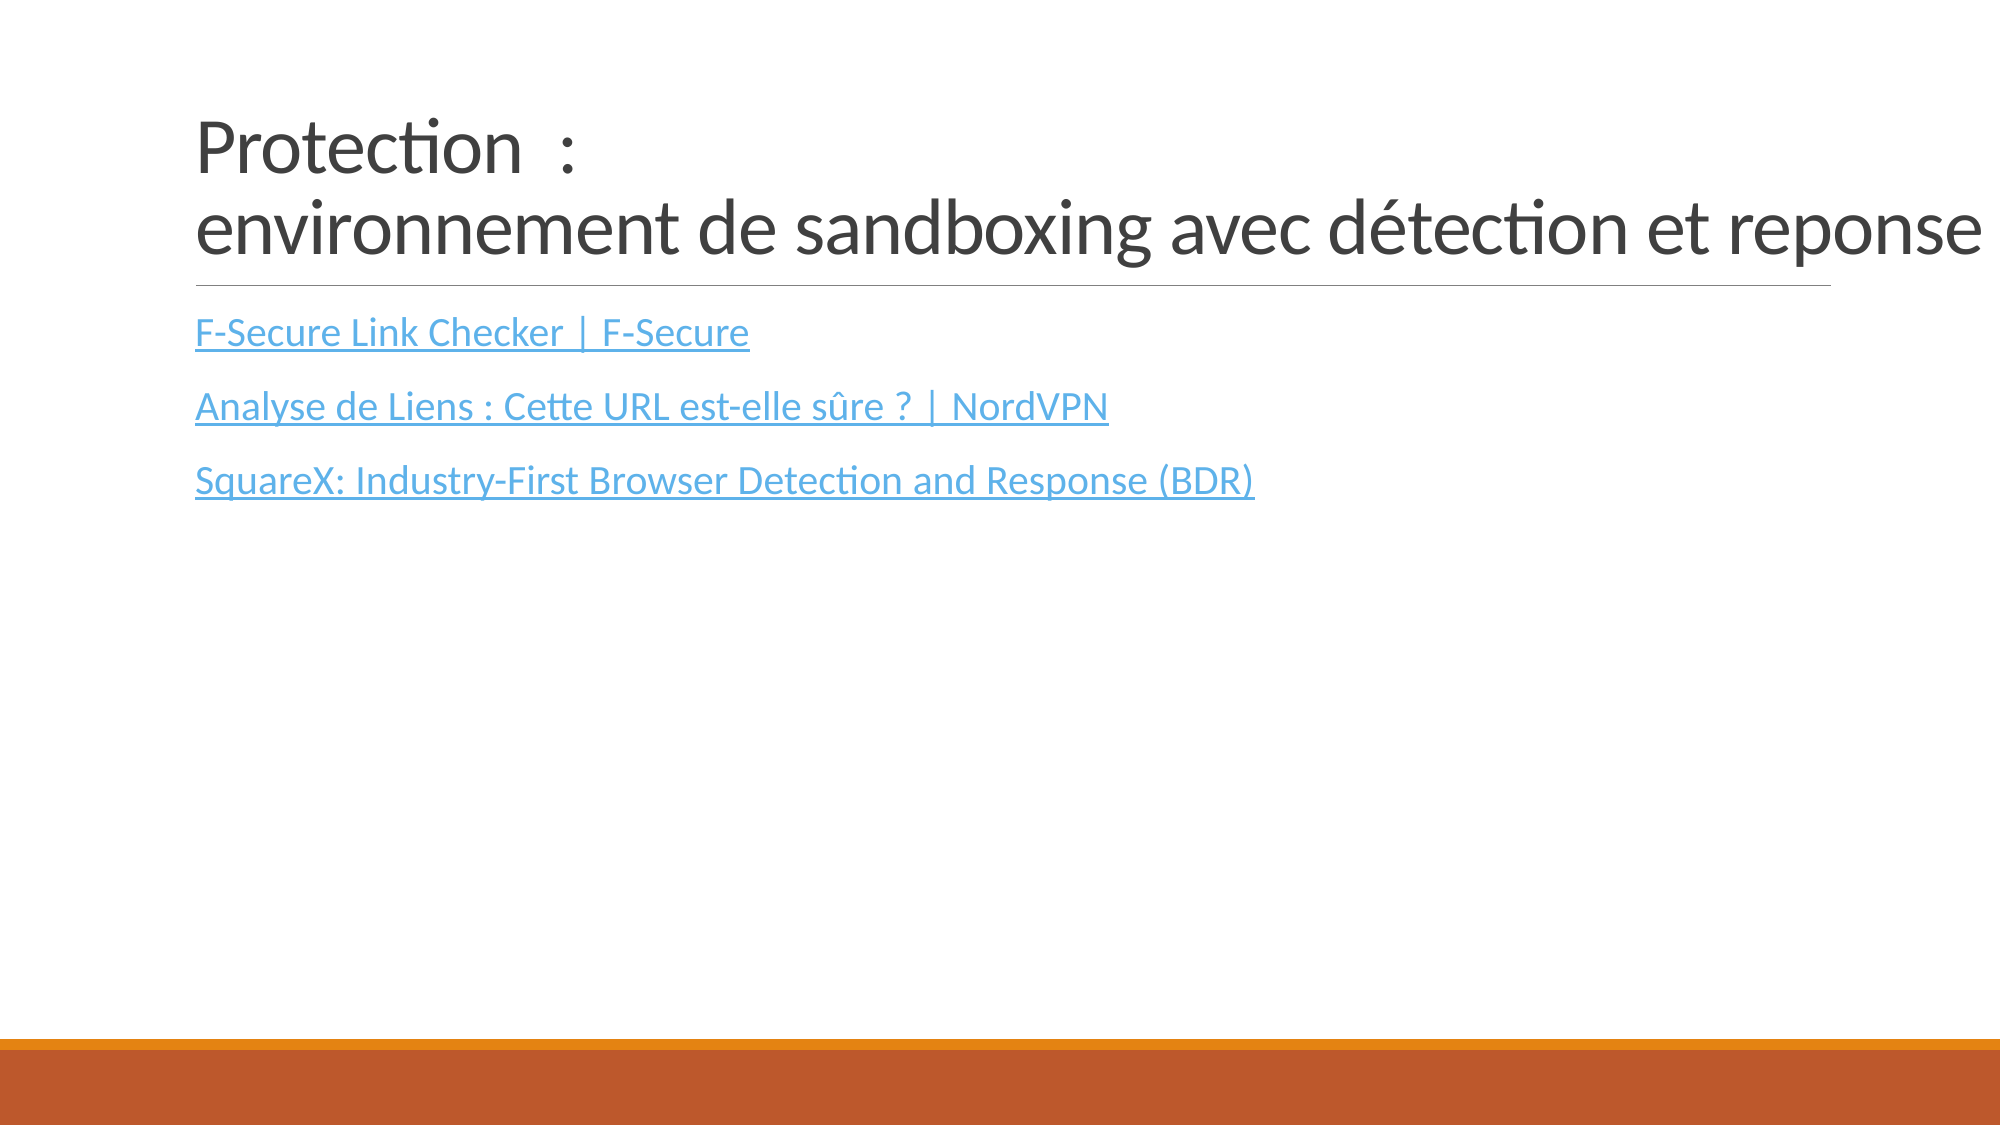

# Protection  : environnement de sandboxing avec détection et reponse
F-Secure Link Checker | F‑Secure
Analyse de Liens : Cette URL est-elle sûre ? | NordVPN
SquareX: Industry-First Browser Detection and Response (BDR)